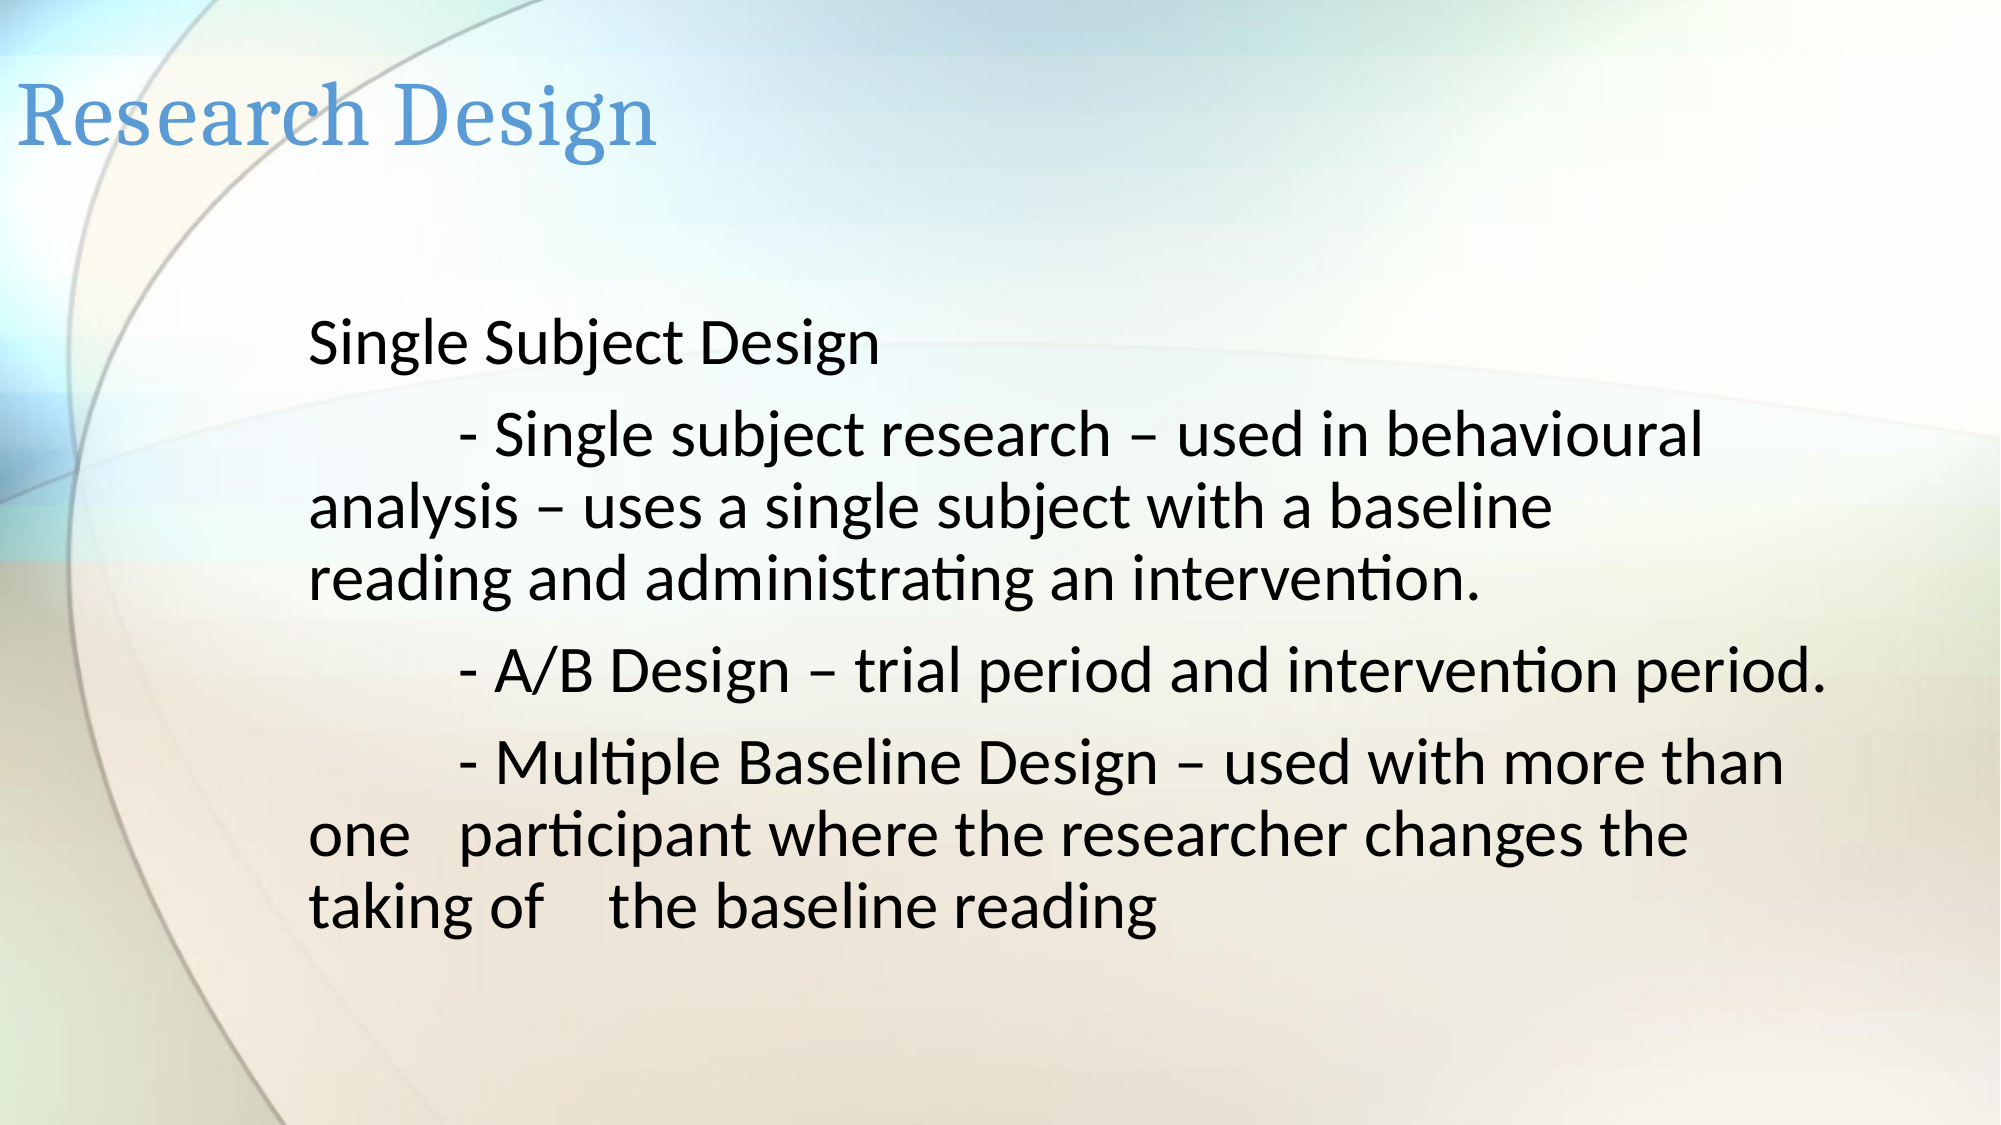

# Research Design
Single Subject Design
	- Single subject research – used in behavioural 	analysis – uses a single subject with a baseline 	reading and administrating an intervention.
	- A/B Design – trial period and intervention period.
	- Multiple Baseline Design – used with more than 	one 	participant where the researcher changes the 	taking of 	the baseline reading